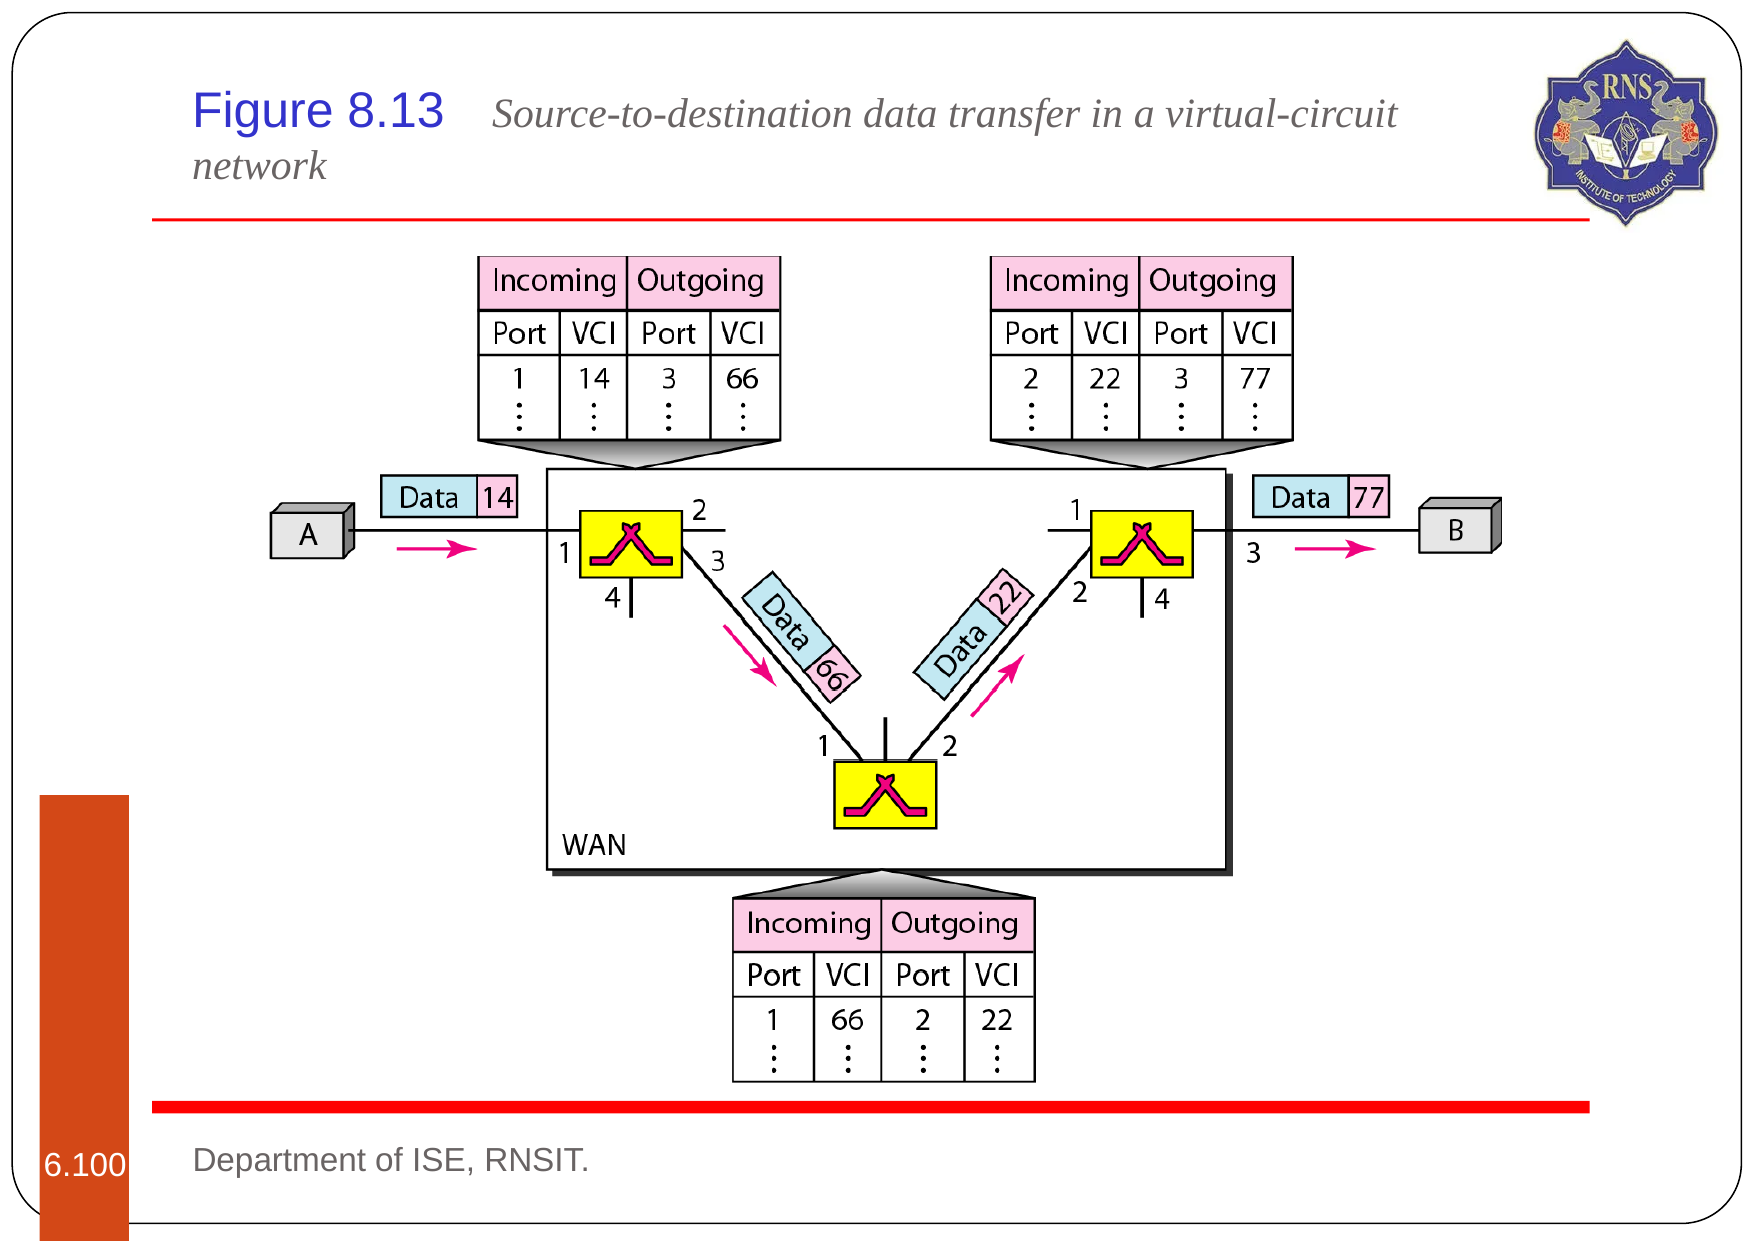

# Figure 8.13	Source-to-destination data transfer in a virtual-circuit network

Department of ISE, RNSIT.
6.100